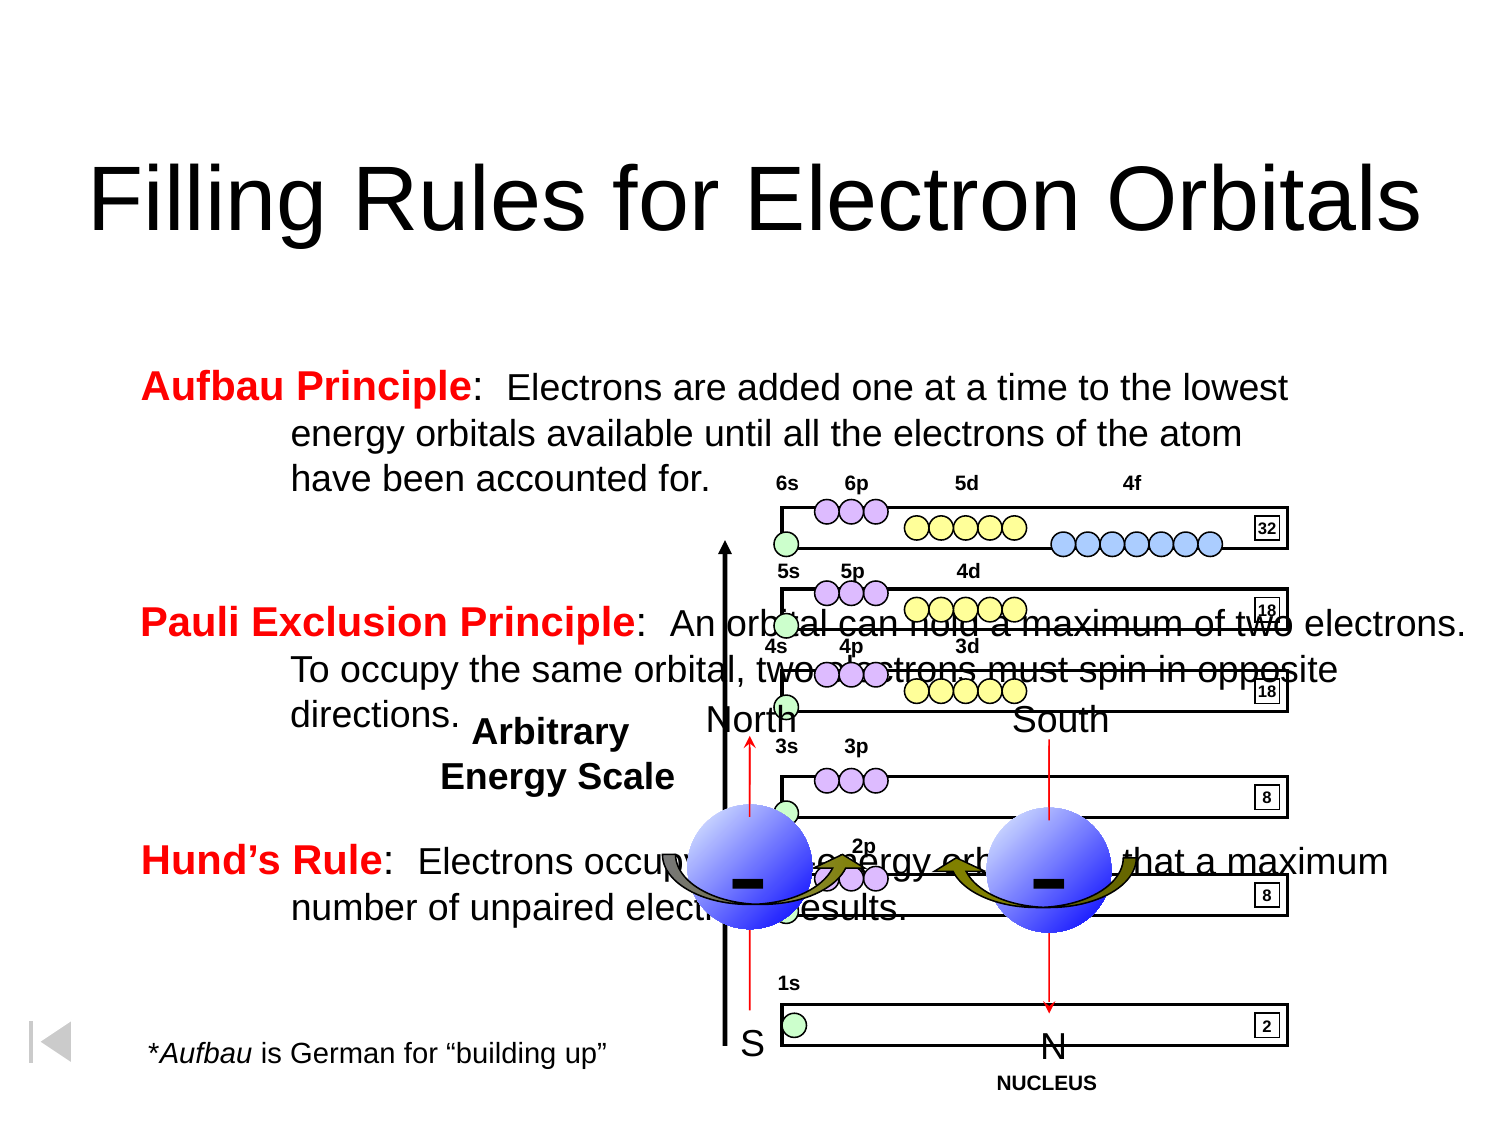

# Filling Rules for Electron Orbitals
Aufbau Principle:  Electrons are added one at a time to the lowest
	energy orbitals available until all the electrons of the atom
	have been accounted for.
6s        6p               5d                         4f

32

  5s       5p                4d

18

4s         4p                3d

18

   Arbitrary
Energy Scale
3s        3p

8

2s         2p

8

1s

2
NUCLEUS
Pauli Exclusion Principle:  An orbital can hold a maximum of two electrons.
	To occupy the same orbital, two electrons must spin in opposite
	directions.
North
South

-
-

S
N
Hund’s Rule:  Electrons occupy equal-energy orbitals so that a maximum
	number of unpaired electrons results.

*Aufbau is German for “building up”